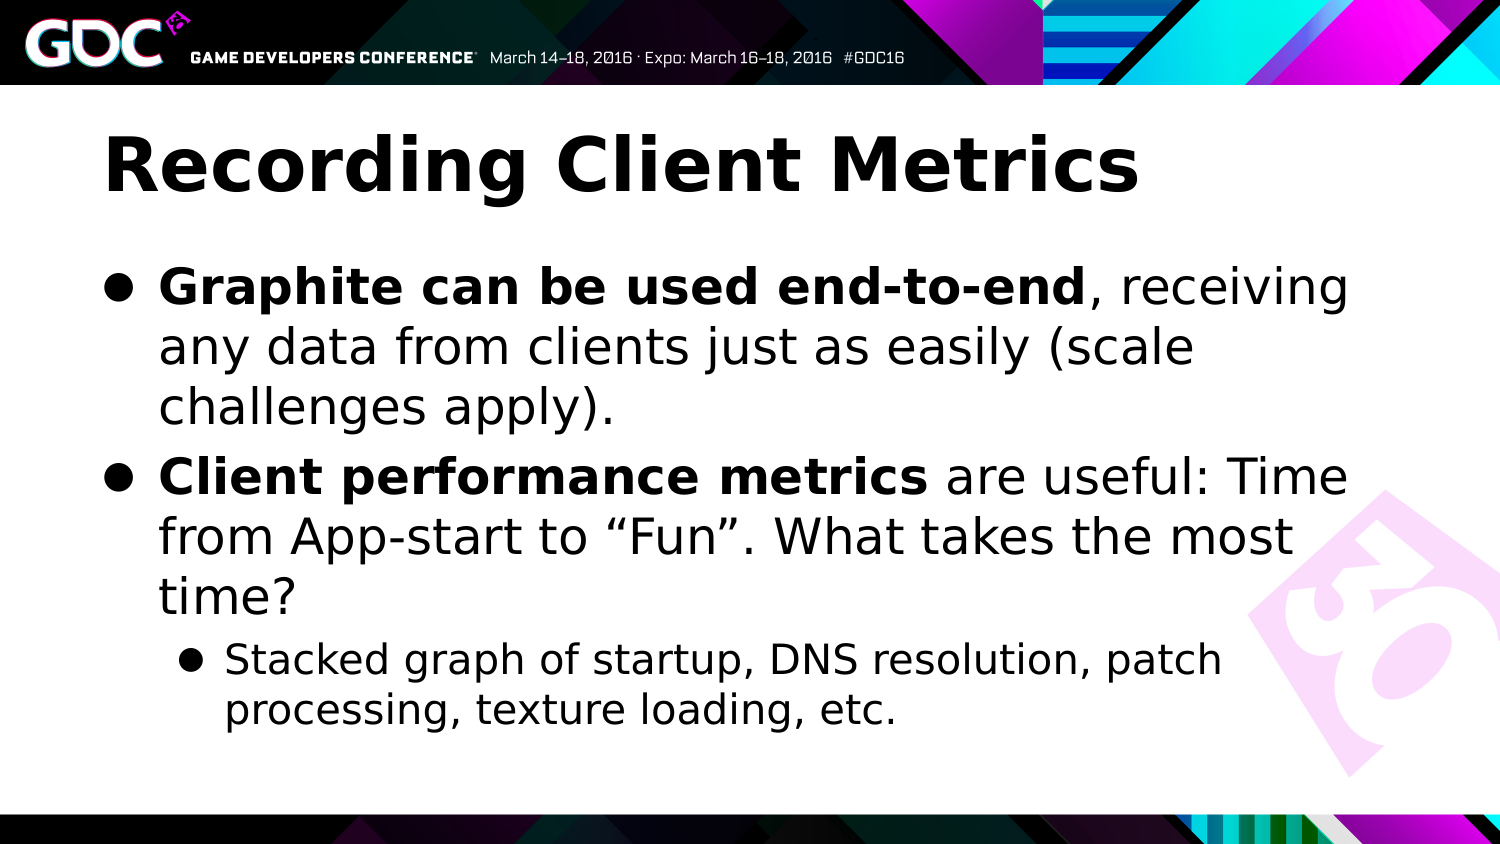

# Recording Client Metrics
Graphite can be used end-to-end, receiving any data from clients just as easily (scale challenges apply).
Client performance metrics are useful: Time from App-start to “Fun”. What takes the most time?
Stacked graph of startup, DNS resolution, patch processing, texture loading, etc.